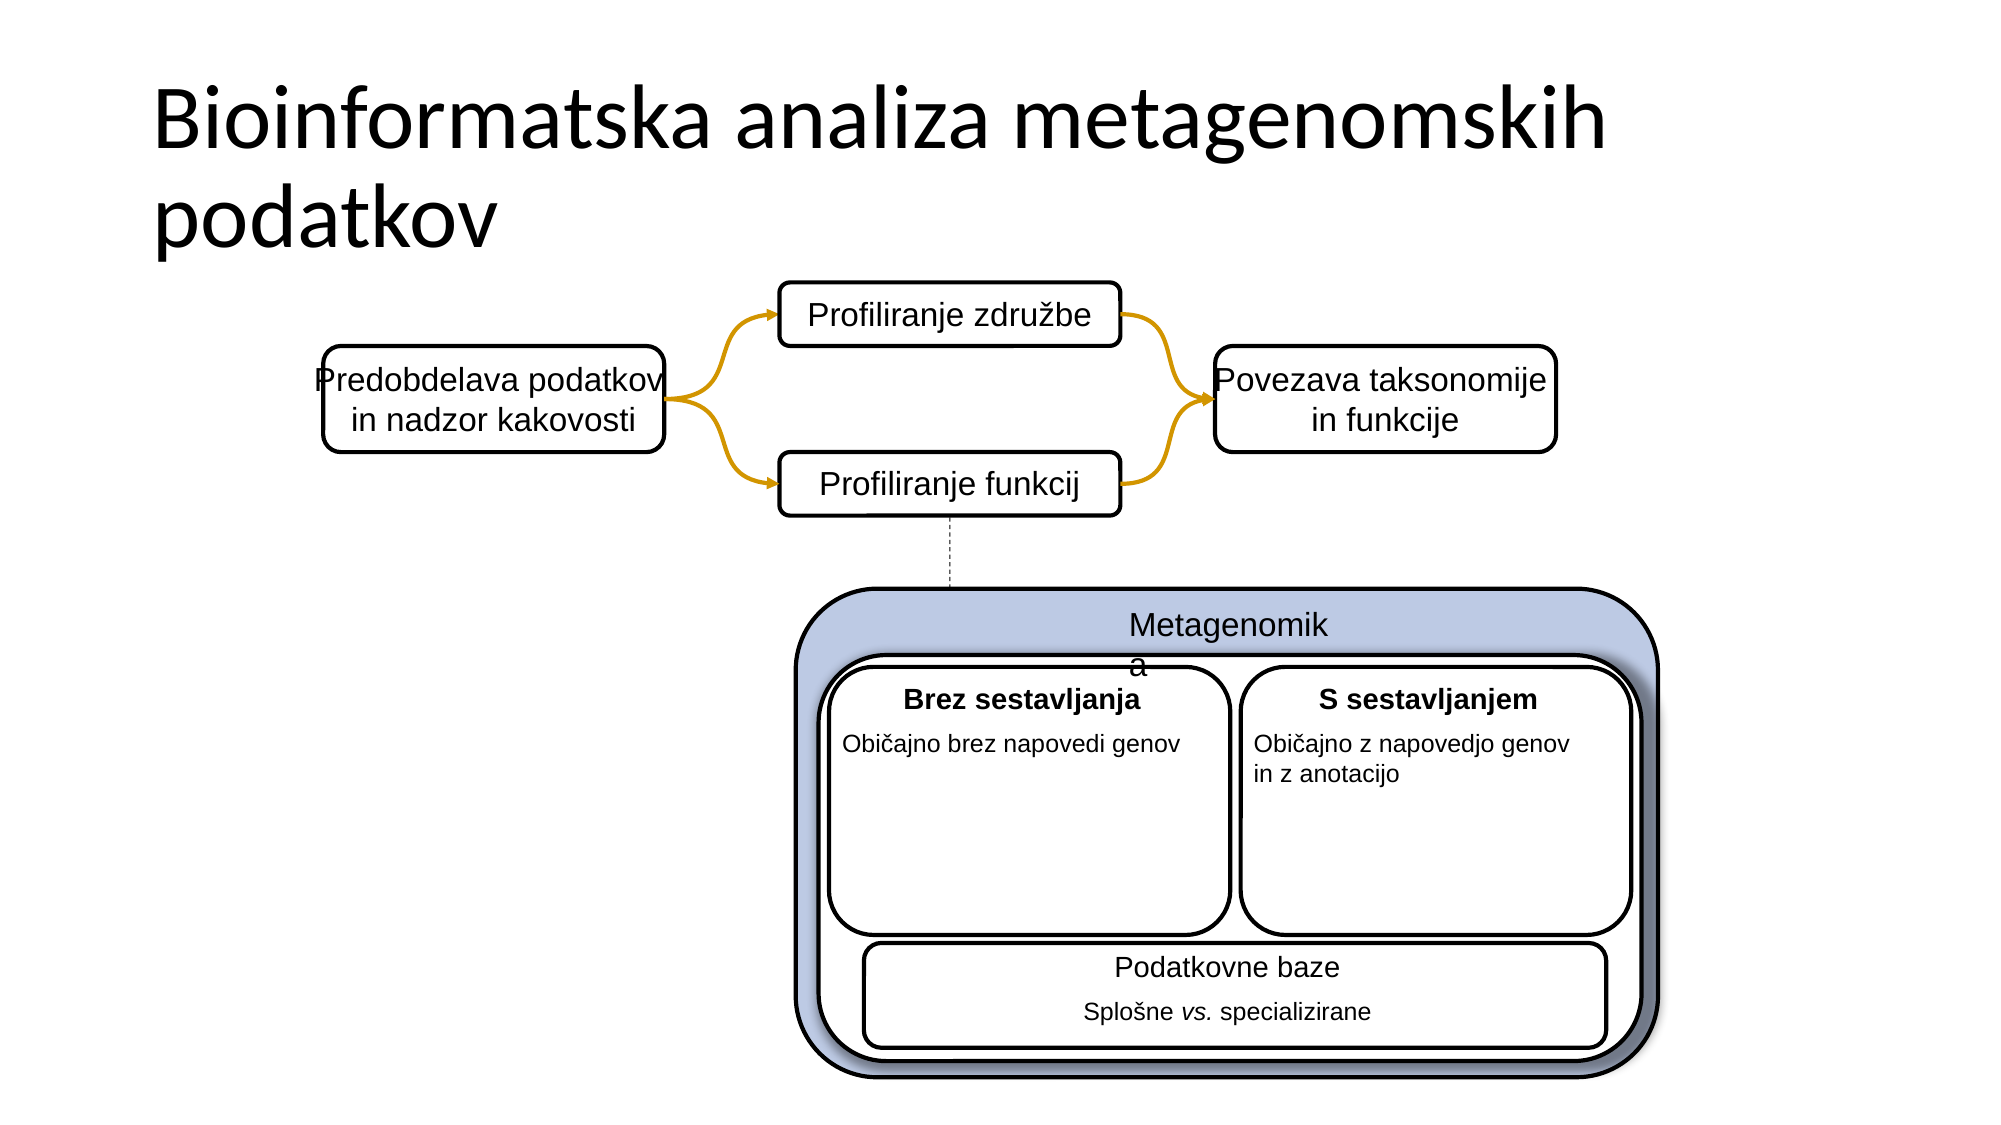

# Bioinformatska analiza metagenomskih podatkov
Profiliranje združbe
Predobdelava podatkov
in nadzor kakovosti
Povezava taksonomije
in funkcije
Profiliranje funkcij

Metagenomika

Brez sestavljanja
Običajno brez napovedi genov

S sestavljanjem
Običajno z napovedjo genov
in z anotacijo

Podatkovne baze
Splošne vs. specializirane